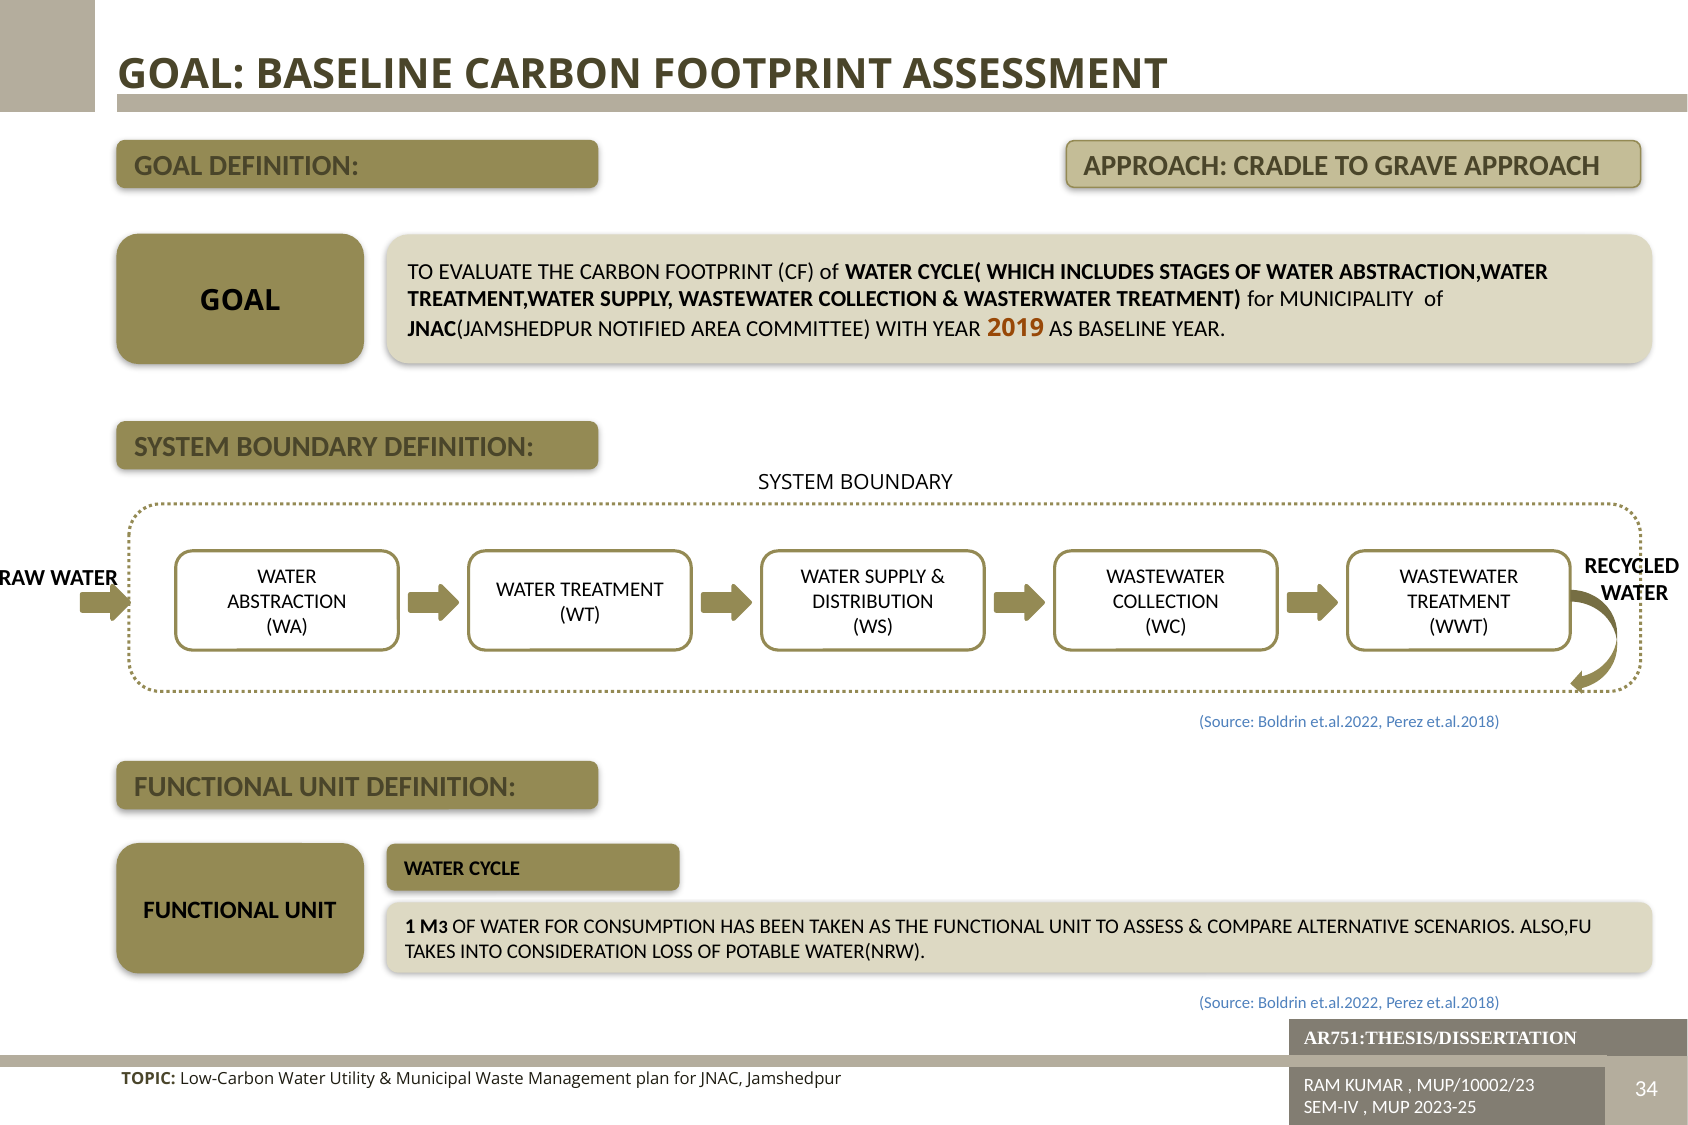

GOAL: BASELINE CARBON FOOTPRINT ASSESSMENT

GOAL DEFINITION:
APPROACH: CRADLE TO GRAVE APPROACH
GOAL
TO EVALUATE THE CARBON FOOTPRINT (CF) of WATER CYCLE( WHICH INCLUDES STAGES OF WATER ABSTRACTION,WATER TREATMENT,WATER SUPPLY, WASTEWATER COLLECTION & WASTERWATER TREATMENT) for MUNICIPALITY  of  JNAC(JAMSHEDPUR NOTIFIED AREA COMMITTEE) WITH YEAR 2019 AS BASELINE YEAR.
SYSTEM BOUNDARY DEFINITION:
SYSTEM BOUNDARY

WATER ABSTRACTION
(WA)
WATER TREATMENT
(WT)
WATER SUPPLY & DISTRIBUTION
(WS)
WASTEWATER COLLECTION
(WC)
WASTEWATER TREATMENT
(WWT)

RECYCLED
WATER
RAW WATER

(Source: Boldrin et.al.2022, Perez et.al.2018)
FUNCTIONAL UNIT DEFINITION:
FUNCTIONAL UNIT
WATER CYCLE
1 M3 OF WATER FOR CONSUMPTION HAS BEEN TAKEN AS THE FUNCTIONAL UNIT TO ASSESS & COMPARE ALTERNATIVE SCENARIOS. ALSO,FU TAKES INTO CONSIDERATION LOSS OF POTABLE WATER(NRW).
(Source: Boldrin et.al.2022, Perez et.al.2018)

AR751:THESIS/DISSERTATION

TOPIC: Low-Carbon Water Utility & Municipal Waste Management plan for JNAC, Jamshedpur

RAM KUMAR , MUP/10002/23
SEM-IV , MUP 2023-25

DISSERTATION & PLANNING SEMINAR

34